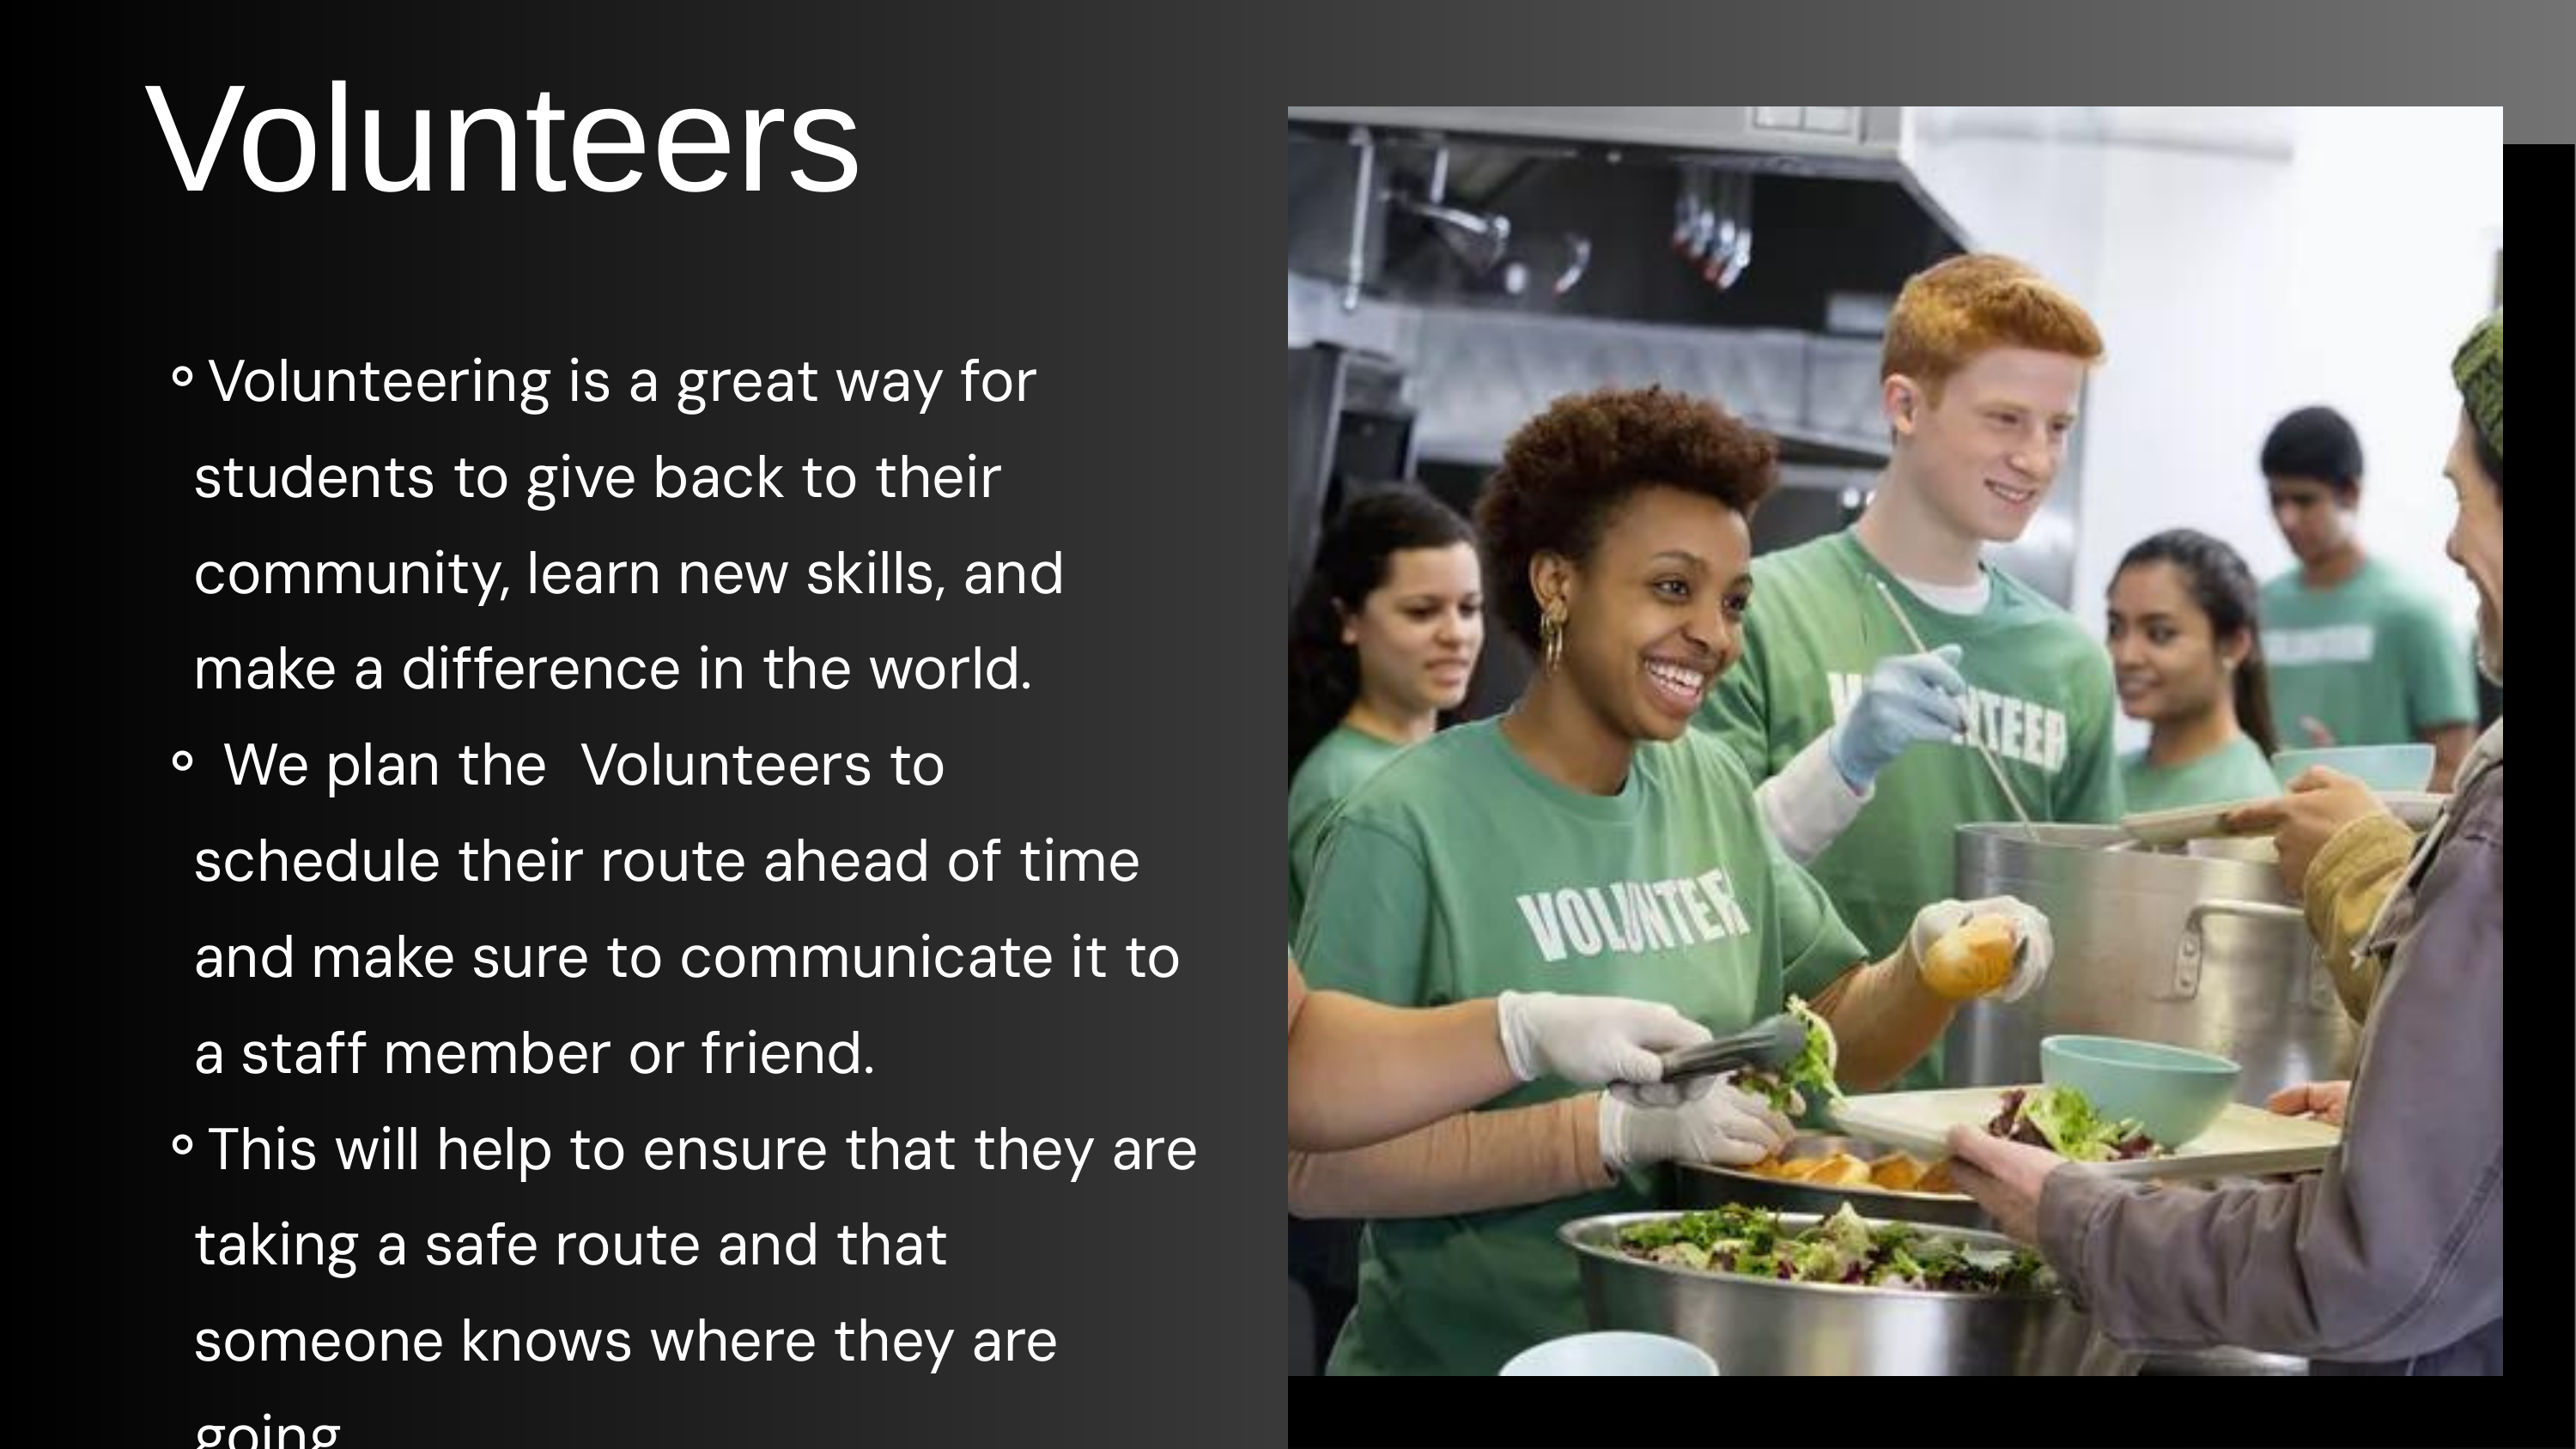

Volunteers

Volunteering is a great way for students to give back to their community, learn new skills, and make a difference in the world.
 We plan the  Volunteers to schedule their route ahead of time and make sure to communicate it to a staff member or friend.
This will help to ensure that they are taking a safe route and that someone knows where they are going.